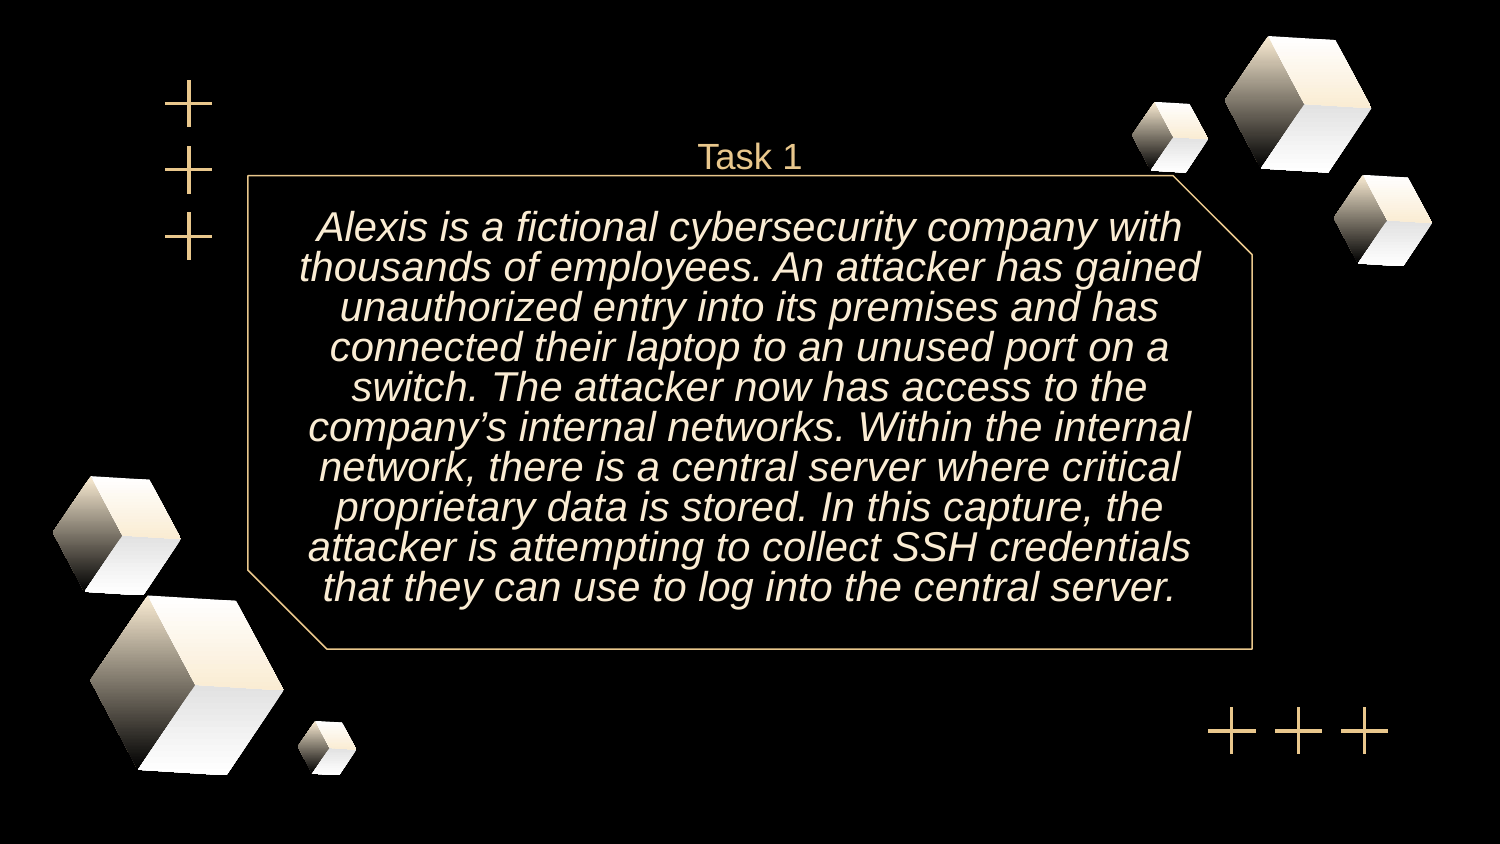

Task 1

# Alexis is a fictional cybersecurity company with thousands of employees. An attacker has gained unauthorized entry into its premises and has connected their laptop to an unused port on a switch. The attacker now has access to the company’s internal networks. Within the internal network, there is a central server where critical proprietary data is stored. In this capture, the attacker is attempting to collect SSH credentials that they can use to log into the central server.